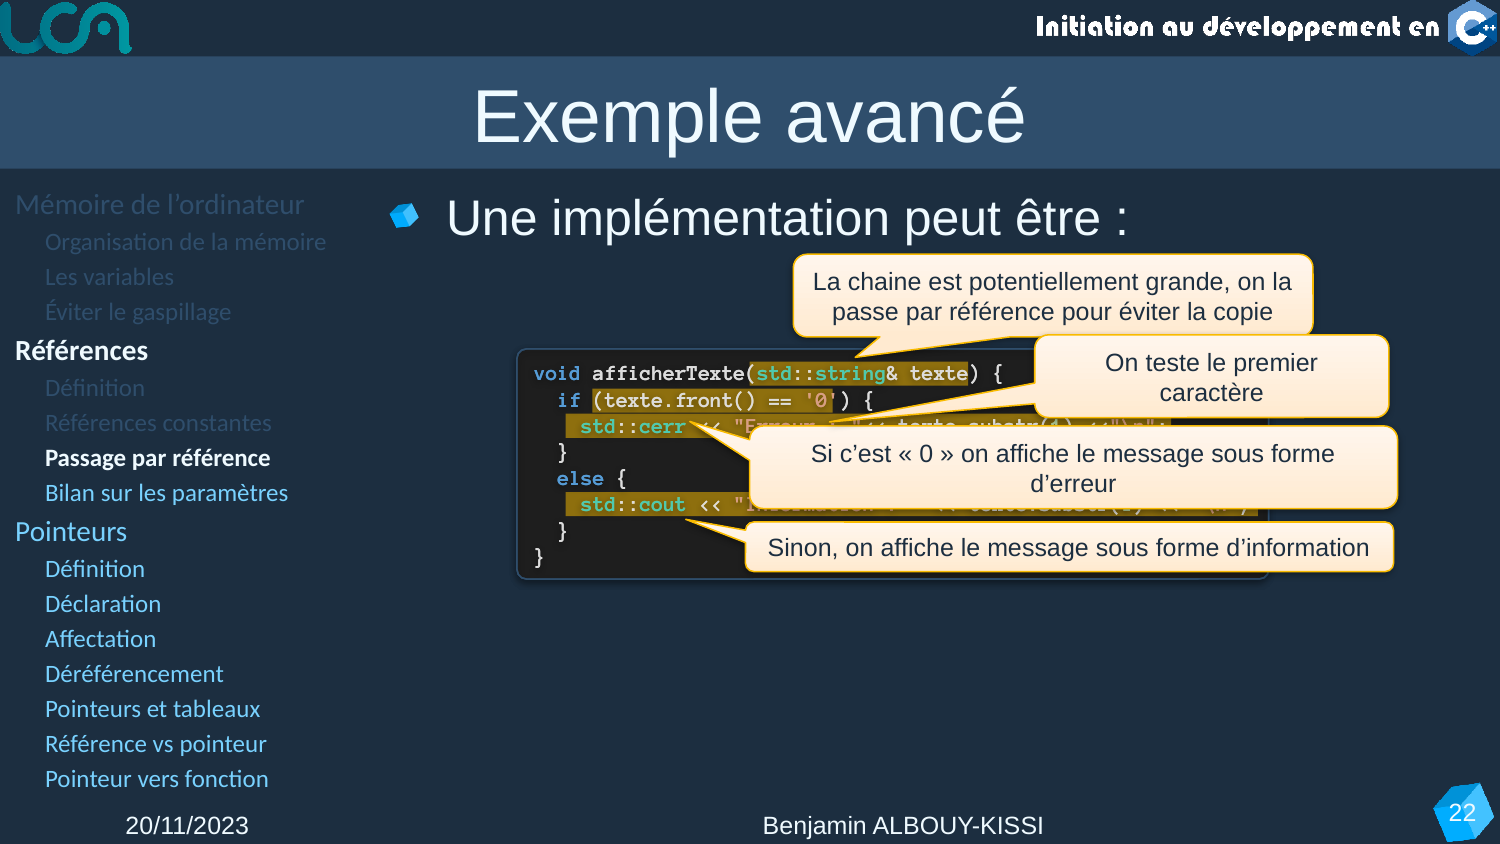

# Exemple avancé
Mémoire de l’ordinateur
Organisation de la mémoire
Les variables
Éviter le gaspillage
Références
Définition
Références constantes
Passage par référence
Bilan sur les paramètres
Pointeurs
Définition
Déclaration
Affectation
Déréférencement
Pointeurs et tableaux
Référence vs pointeur
Pointeur vers fonction
Une implémentation peut être :
La chaine est potentiellement grande, on la passe par référence pour éviter la copie
void afficherTexte(std::string& texte) {
  if (texte.front() == '0') {
    std::cerr << "Erreur : "<< texte.substr(1) <<"\n";
  }
  else {
    std::cout << "Information : " << texte.substr(1) << "\n";
  }
}
void afficherTexte(std::string& texte) {
  if (texte.front() == '0') {
    std::cerr << "Erreur : "<< texte.substr(1) <<"\n";
  }
  else {
    std::cout << "Information : " << texte.substr(1) << "\n";
  }
}
On teste le premier caractère

Si c’est « 0 » on affiche le message sous forme d’erreur

Sinon, on affiche le message sous forme d’information
22
20/11/2023
Benjamin ALBOUY-KISSI